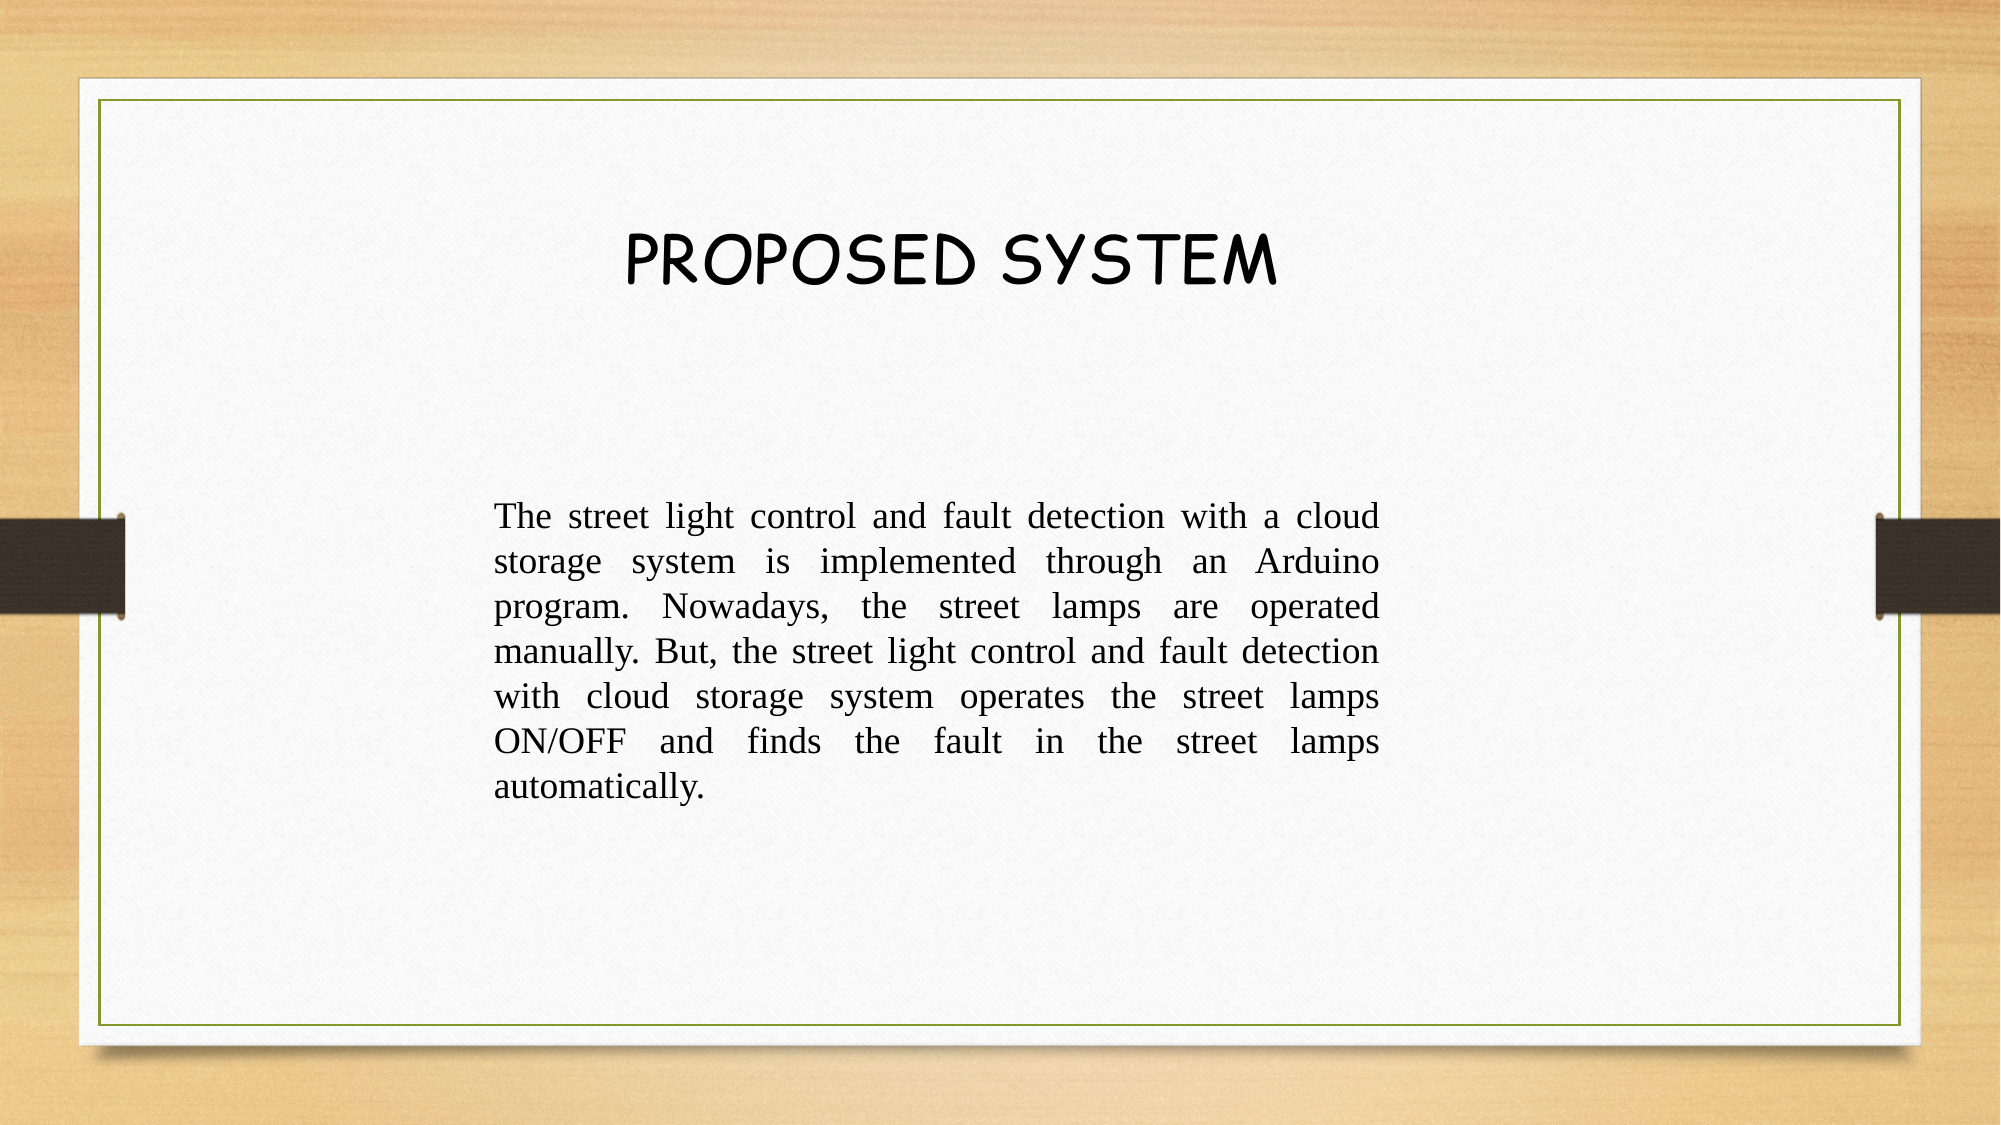

PROPOSED SYSTEM
The street light control and fault detection with a cloud storage system is implemented through an Arduino program. Nowadays, the street lamps are operated manually. But, the street light control and fault detection with cloud storage system operates the street lamps ON/OFF and finds the fault in the street lamps automatically.